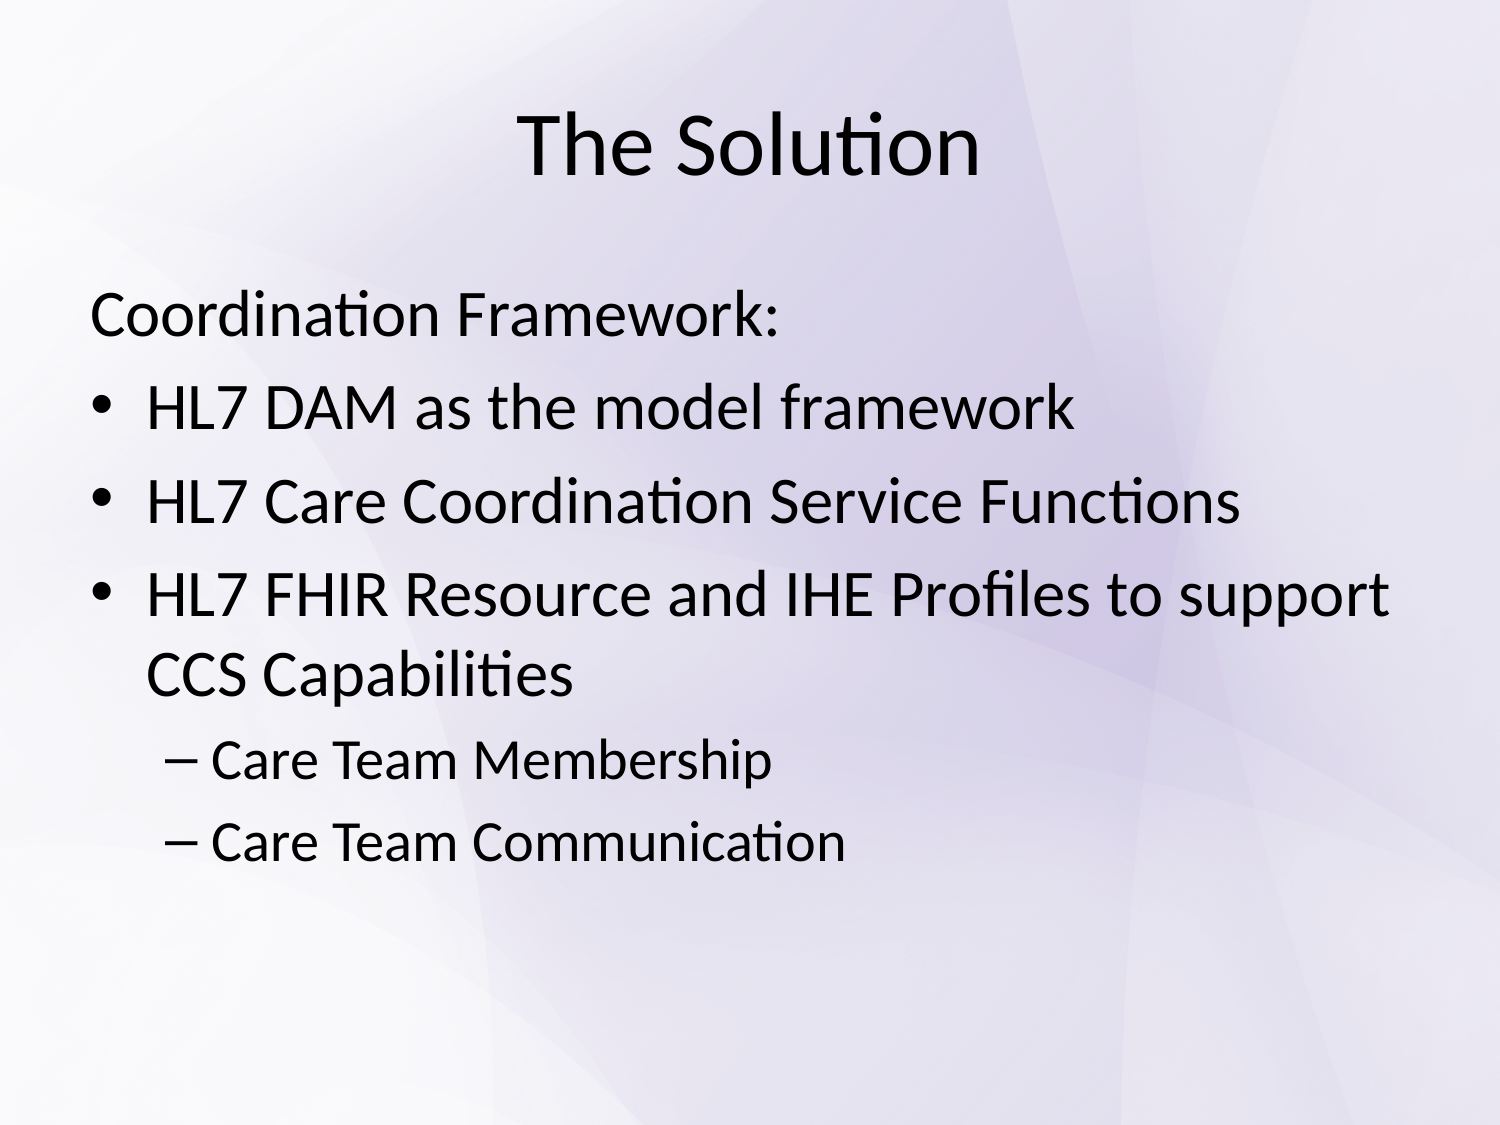

# The Solution
Coordination Framework:
HL7 DAM as the model framework
HL7 Care Coordination Service Functions
HL7 FHIR Resource and IHE Profiles to support CCS Capabilities
Care Team Membership
Care Team Communication